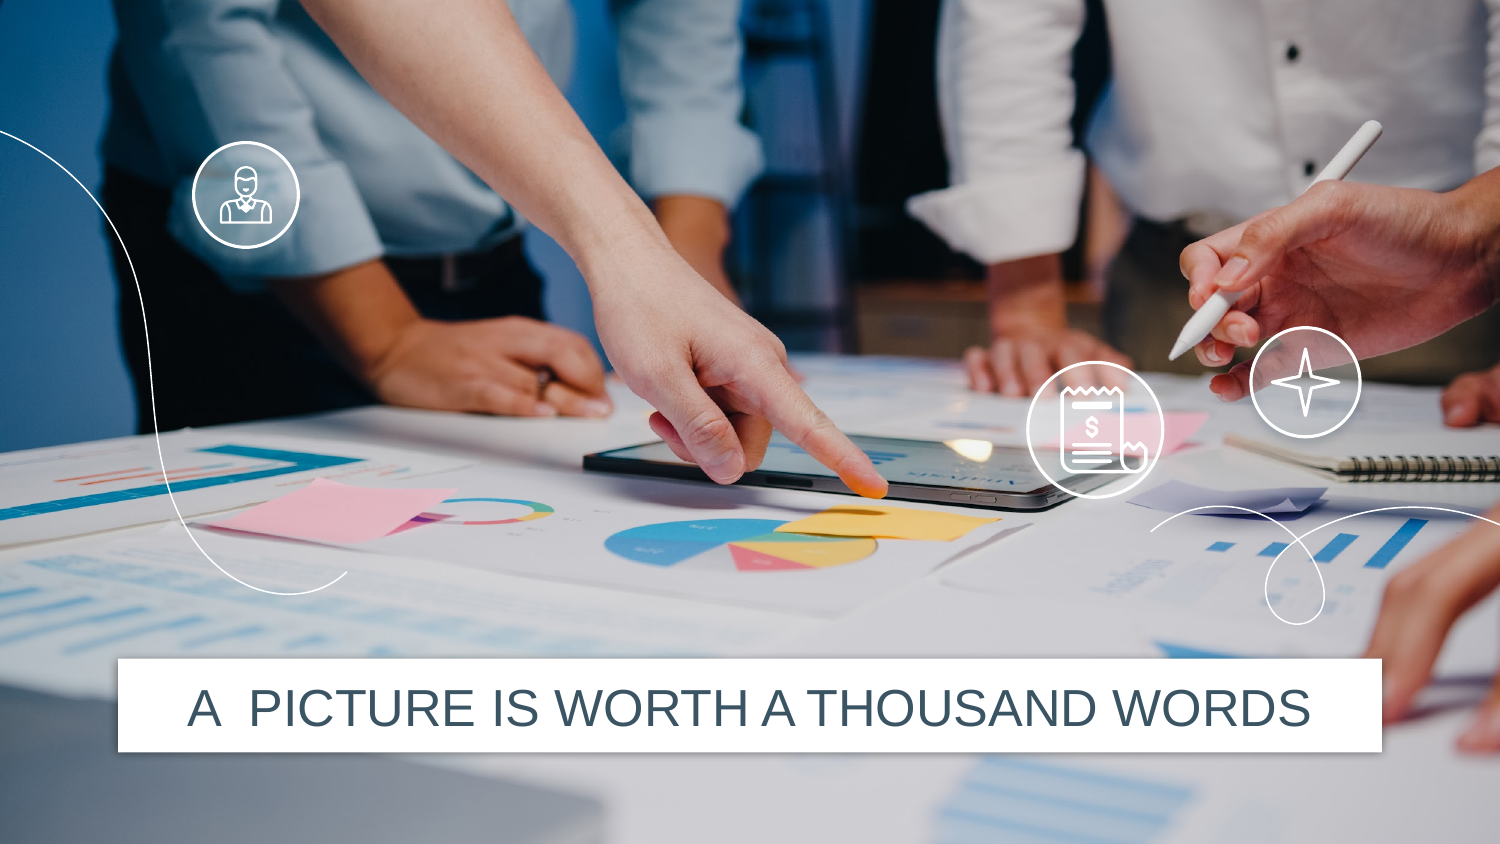

# A  PICTURE IS WORTH A THOUSAND WORDS